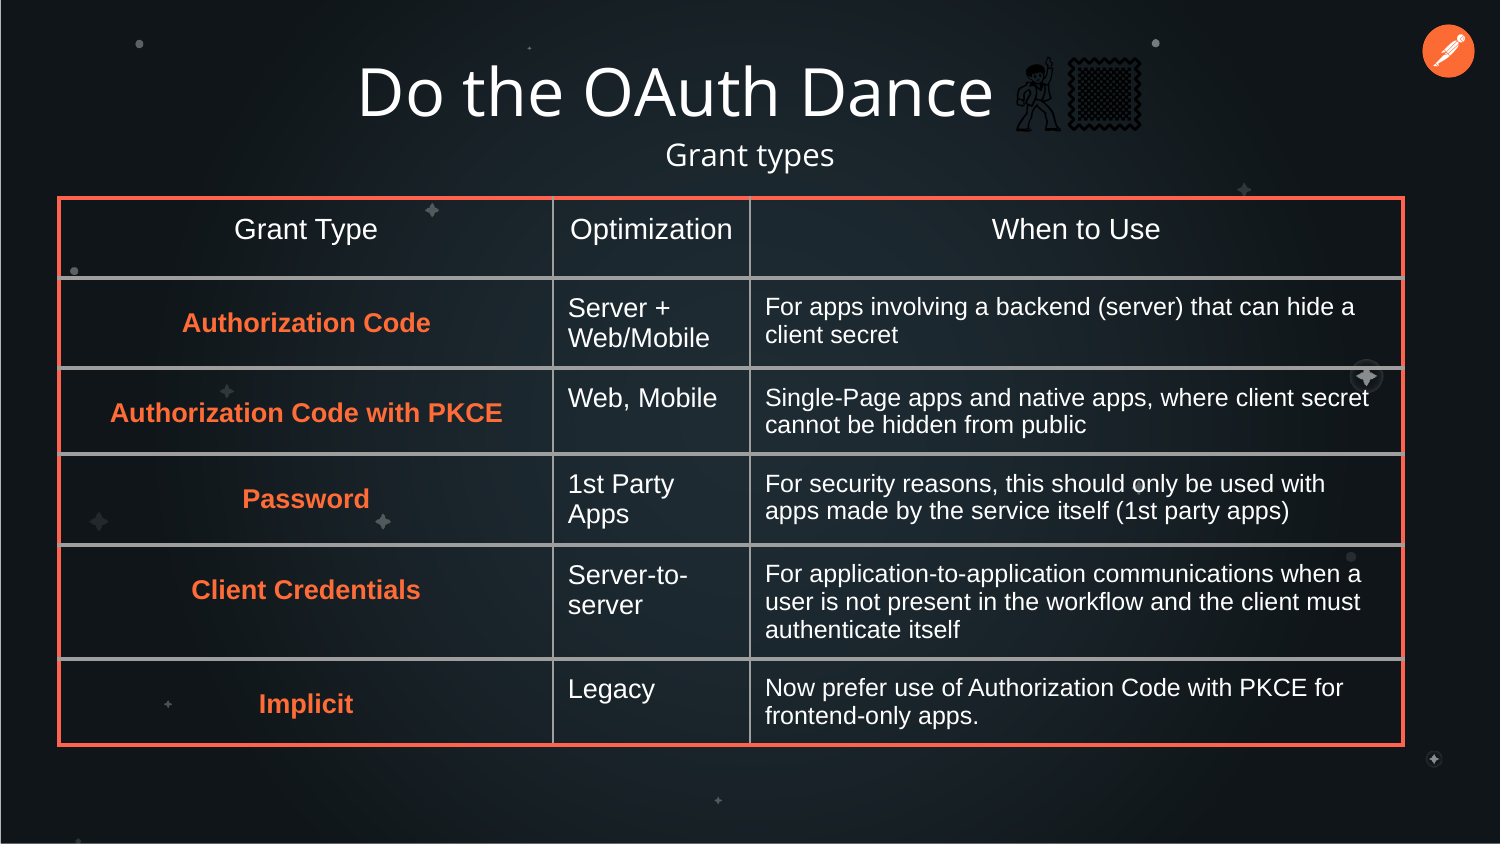

# Do the OAuth Dance 🕺🏽
Grant types
| Grant Type | Optimization | When to Use |
| --- | --- | --- |
| Authorization Code | Server + Web/Mobile | For apps involving a backend (server) that can hide a client secret |
| Authorization Code with PKCE | Web, Mobile | Single-Page apps and native apps, where client secret cannot be hidden from public |
| Password | 1st Party Apps | For security reasons, this should only be used with apps made by the service itself (1st party apps) |
| Client Credentials | Server-to- server | For application-to-application communications when a user is not present in the workflow and the client must authenticate itself |
| Implicit | Legacy | Now prefer use of Authorization Code with PKCE for frontend-only apps. |